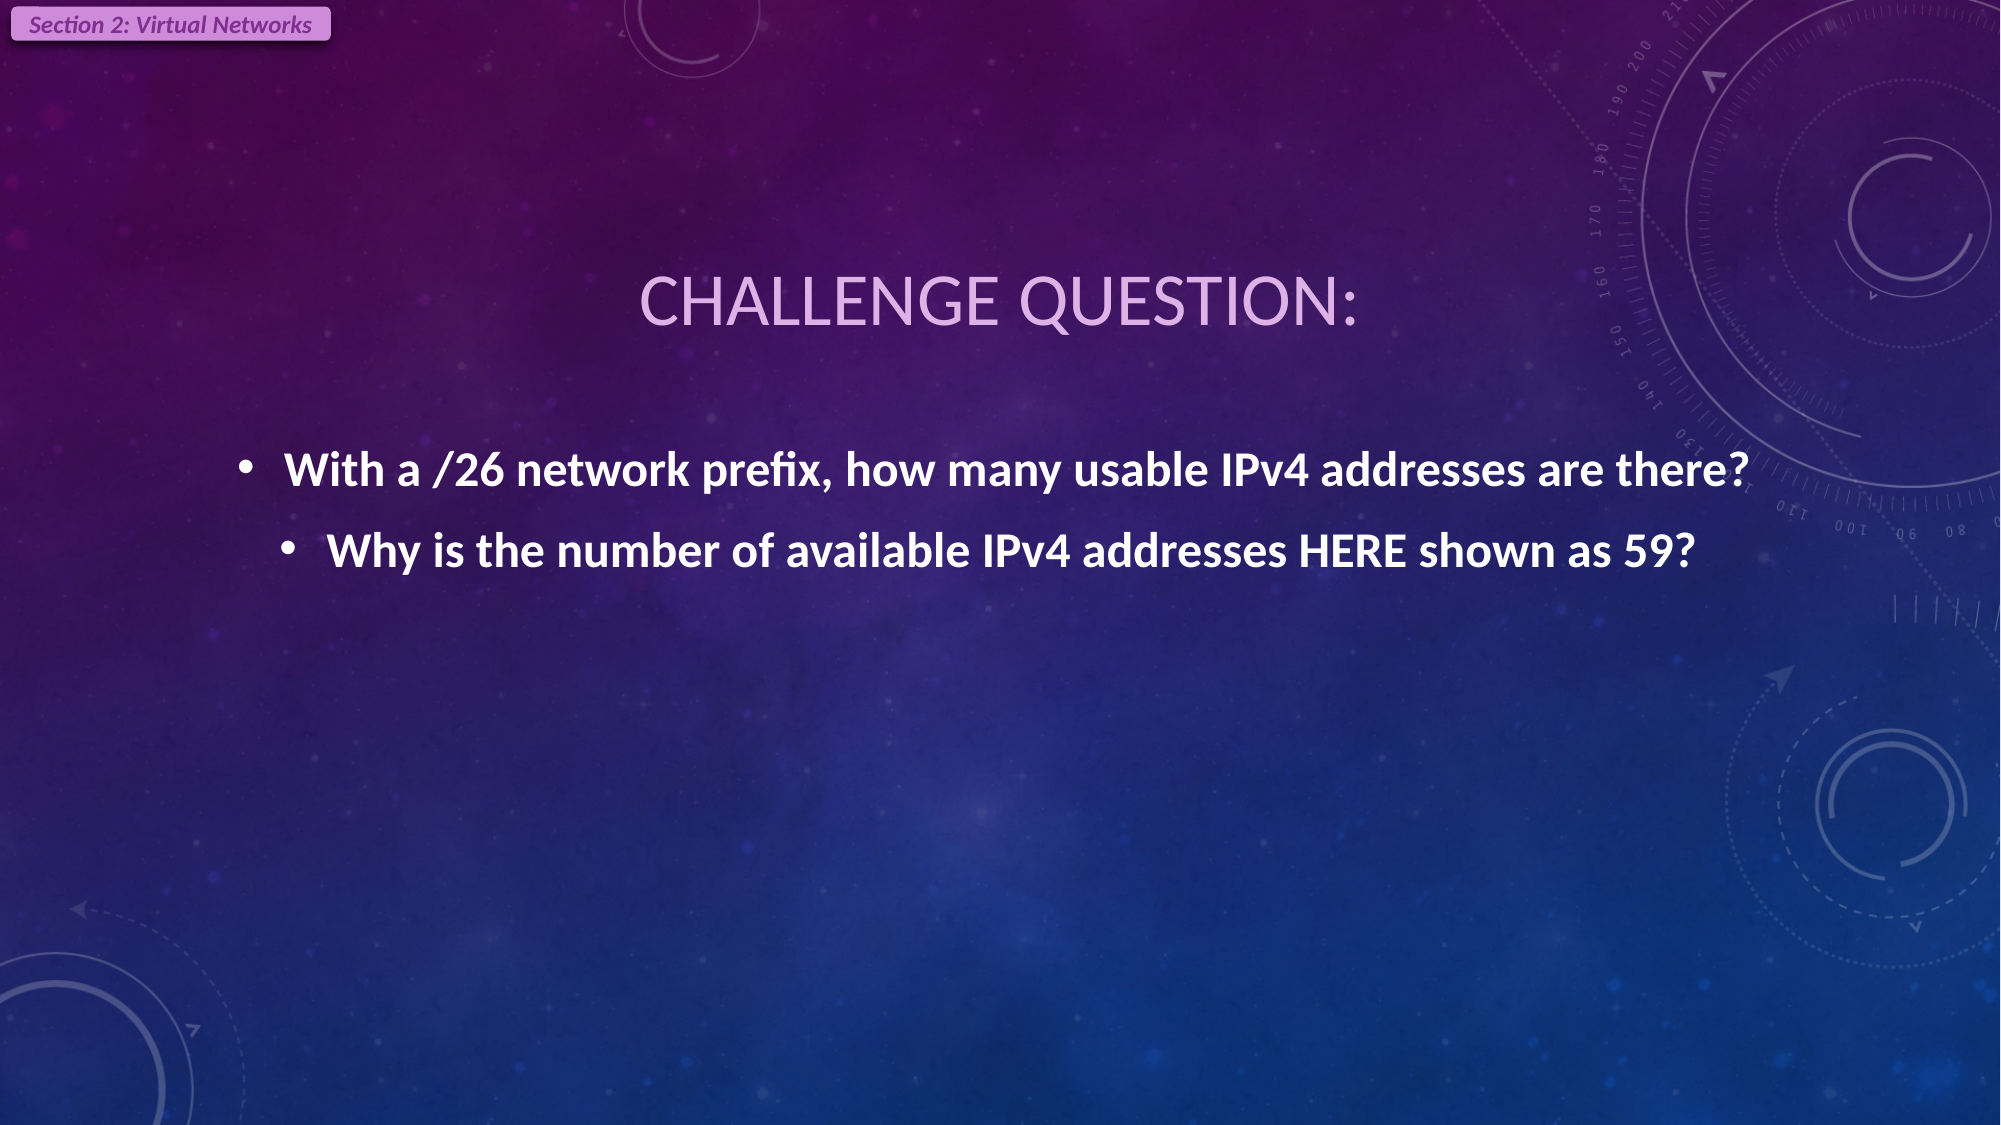

Section 2: Virtual Networks
Challenge Question:
With a /26 network prefix, how many usable IPv4 addresses are there?
Why is the number of available IPv4 addresses HERE shown as 59?